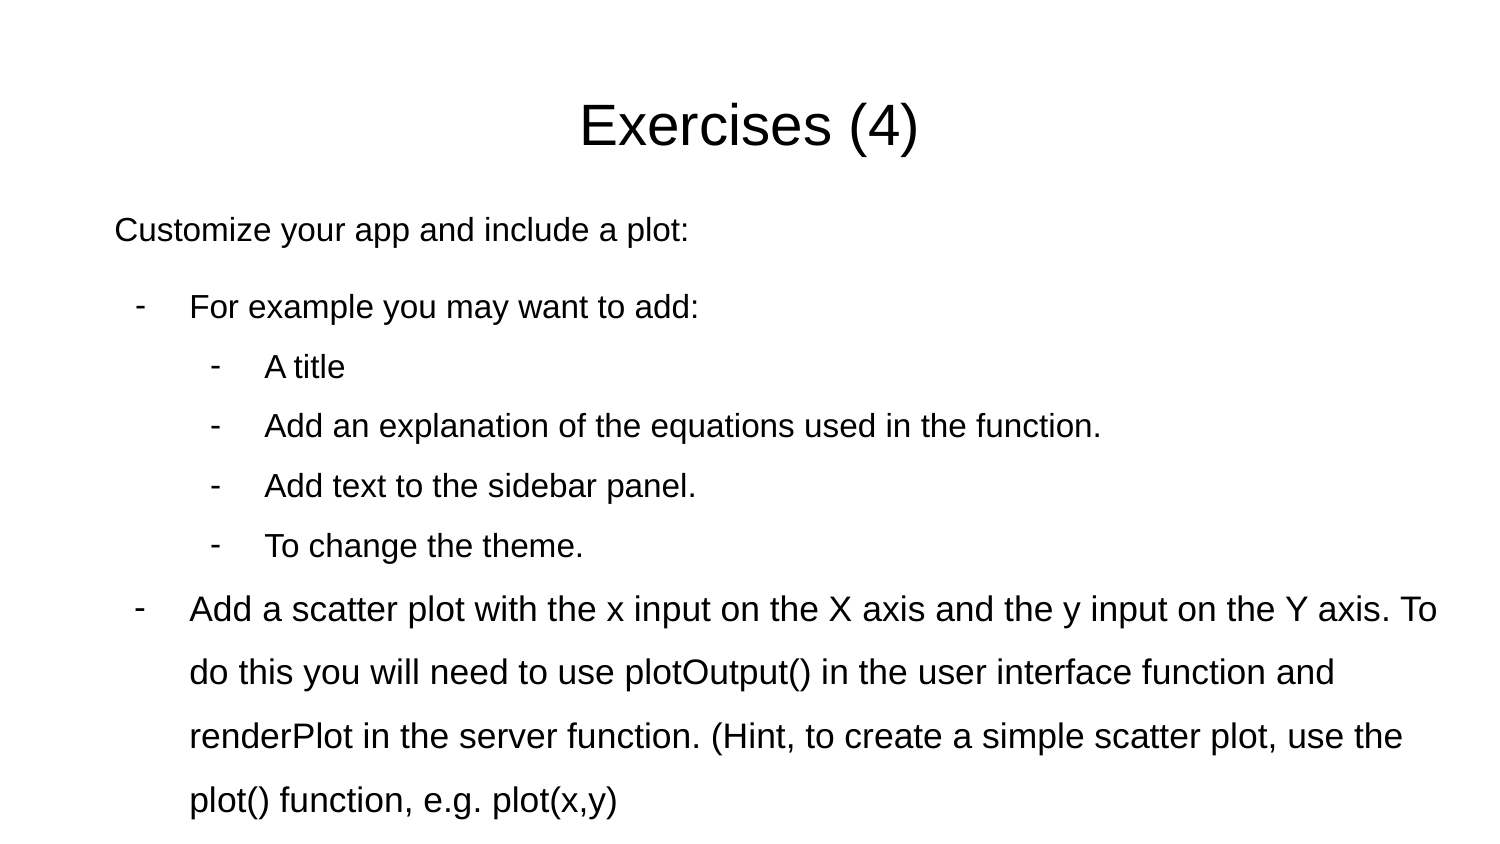

# Exercises (4)
Customize your app and include a plot:
For example you may want to add:
A title
Add an explanation of the equations used in the function.
Add text to the sidebar panel.
To change the theme.
Add a scatter plot with the x input on the X axis and the y input on the Y axis. To do this you will need to use plotOutput() in the user interface function and renderPlot in the server function. (Hint, to create a simple scatter plot, use the plot() function, e.g. plot(x,y)